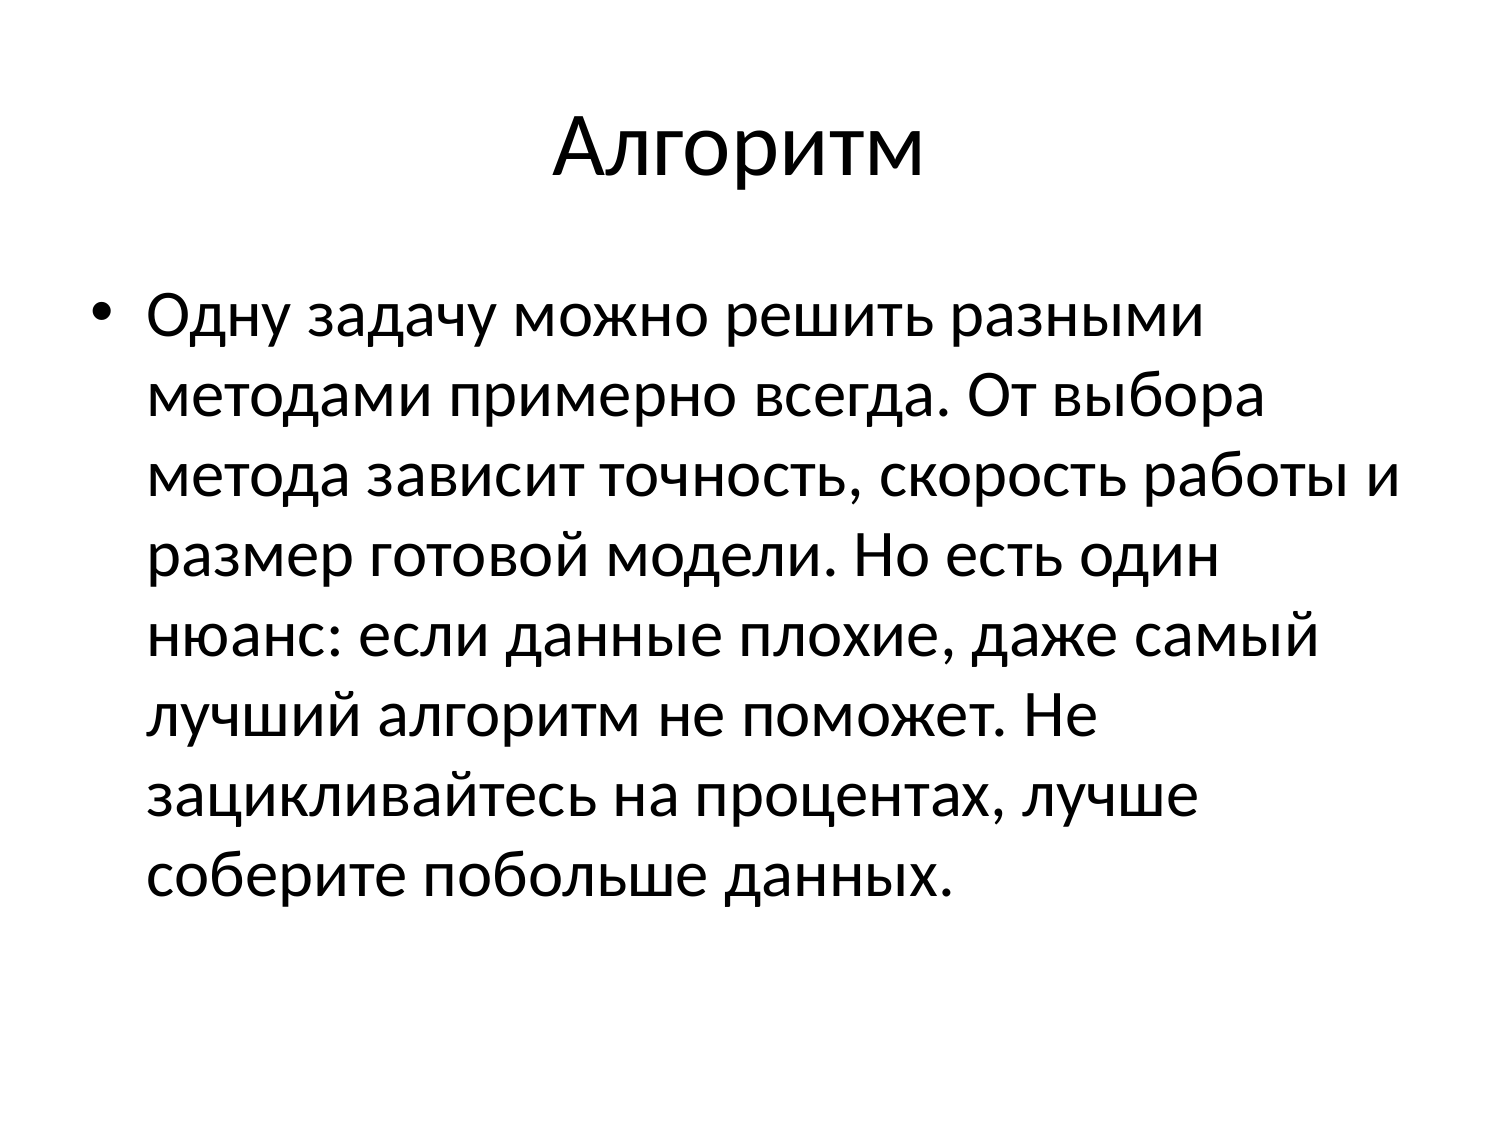

# Алгоритм
Одну задачу можно решить разными методами примерно всегда. От выбора метода зависит точность, скорость работы и размер готовой модели. Но есть один нюанс: если данные плохие, даже самый лучший алгоритм не поможет. Не зацикливайтесь на процентах, лучше соберите побольше данных.